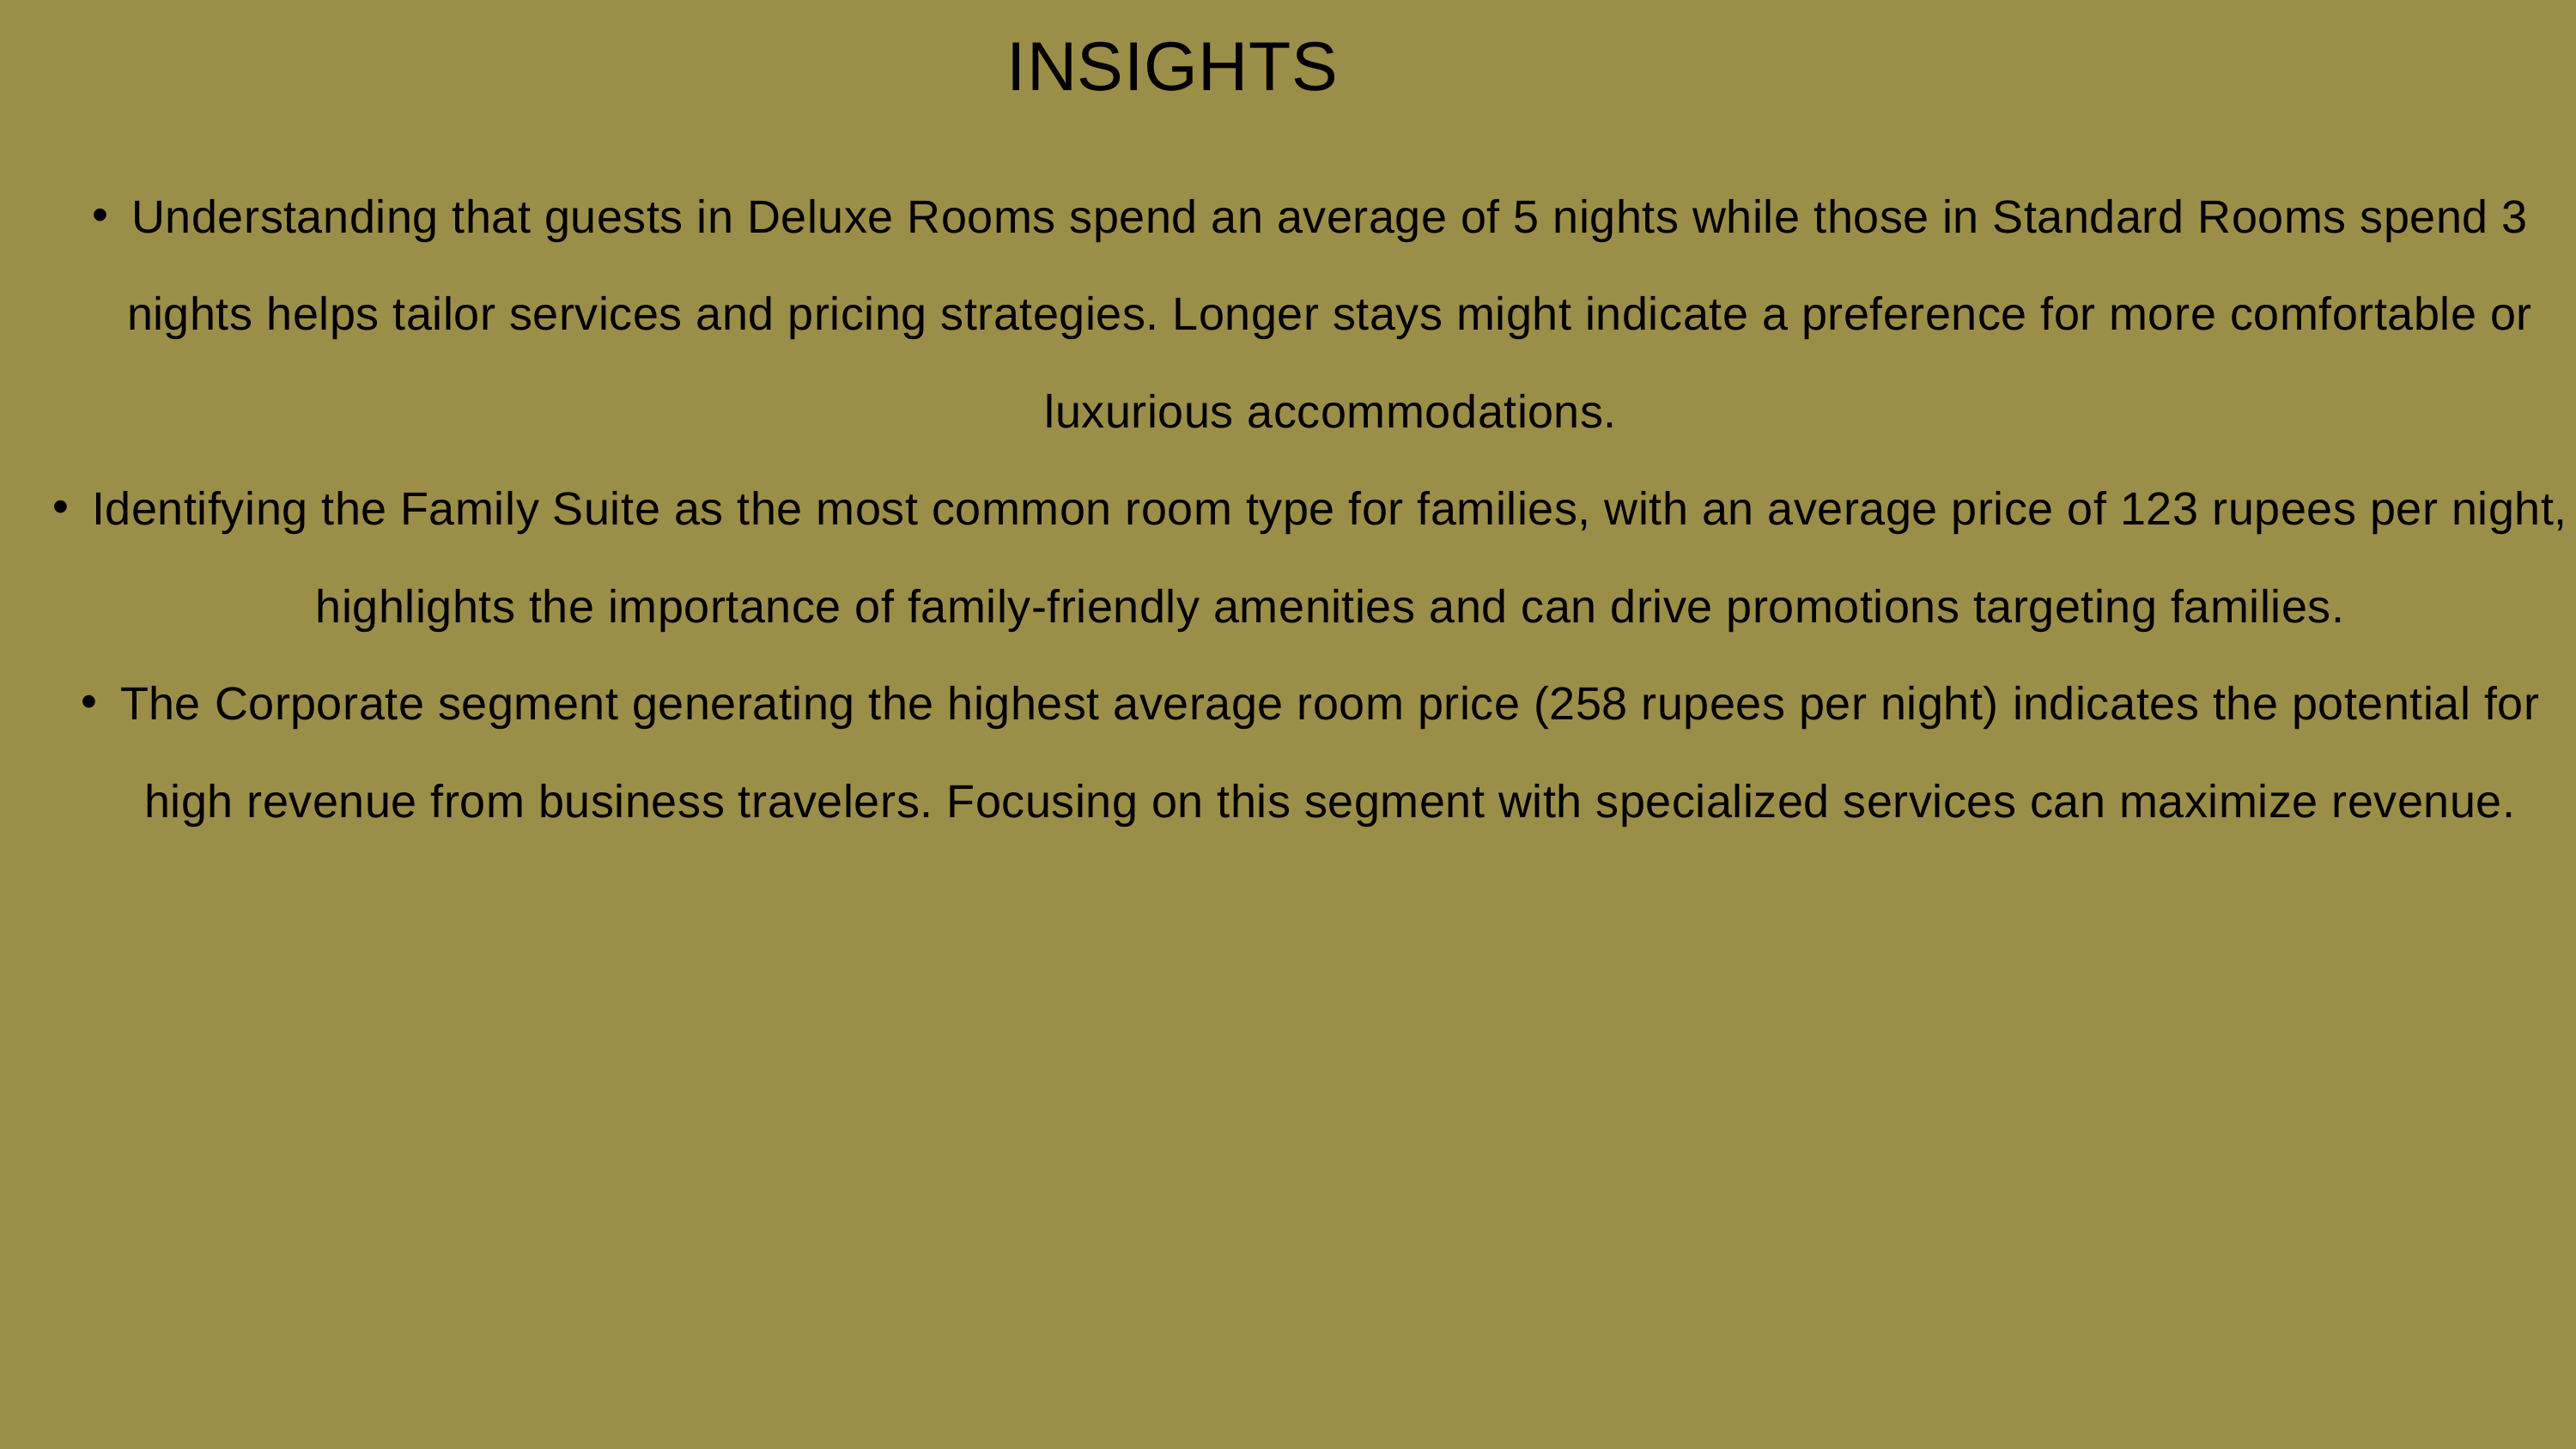

INSIGHTS
Understanding that guests in Deluxe Rooms spend an average of 5 nights while those in Standard Rooms spend 3 nights helps tailor services and pricing strategies. Longer stays might indicate a preference for more comfortable or luxurious accommodations.
Identifying the Family Suite as the most common room type for families, with an average price of 123 rupees per night, highlights the importance of family-friendly amenities and can drive promotions targeting families.
The Corporate segment generating the highest average room price (258 rupees per night) indicates the potential for high revenue from business travelers. Focusing on this segment with specialized services can maximize revenue.